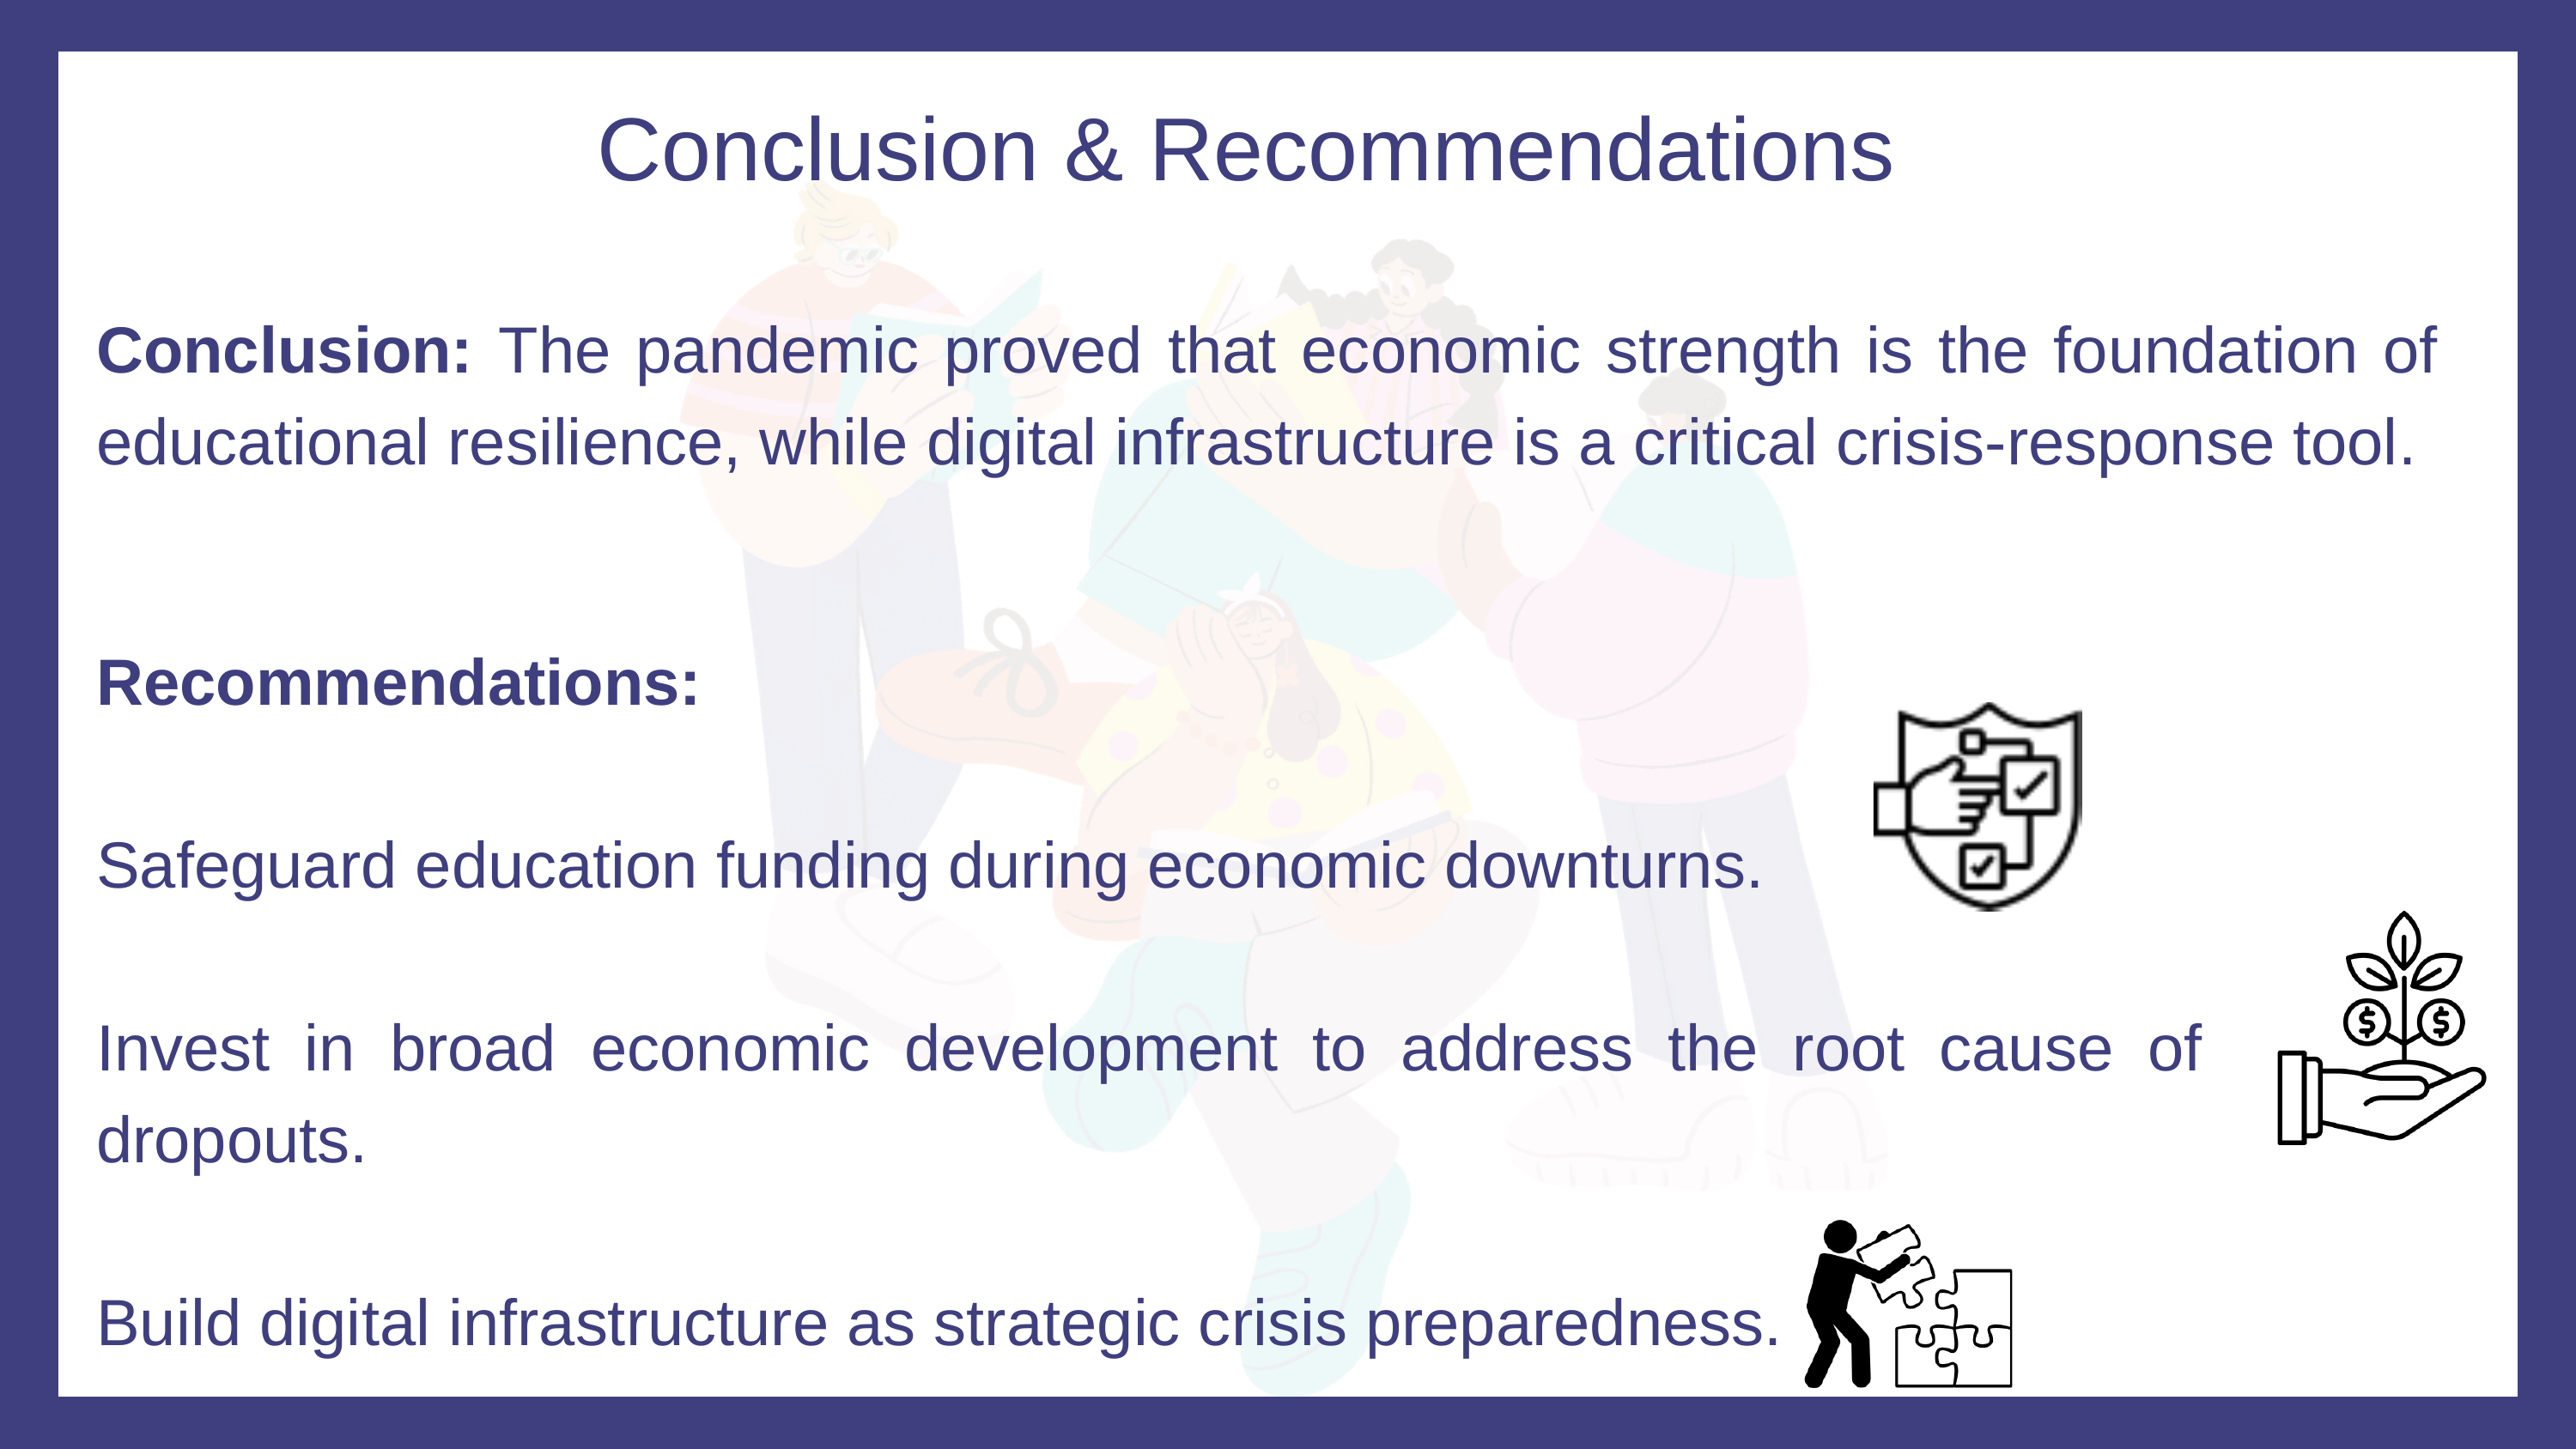

Conclusion & Recommendations

Conclusion: The pandemic proved that economic strength is the foundation of educational resilience, while digital infrastructure is a critical crisis-response tool.

Recommendations:

Safeguard education funding during economic downturns.

Invest in broad economic development to address the root cause of dropouts.

Build digital infrastructure as strategic crisis preparedness.